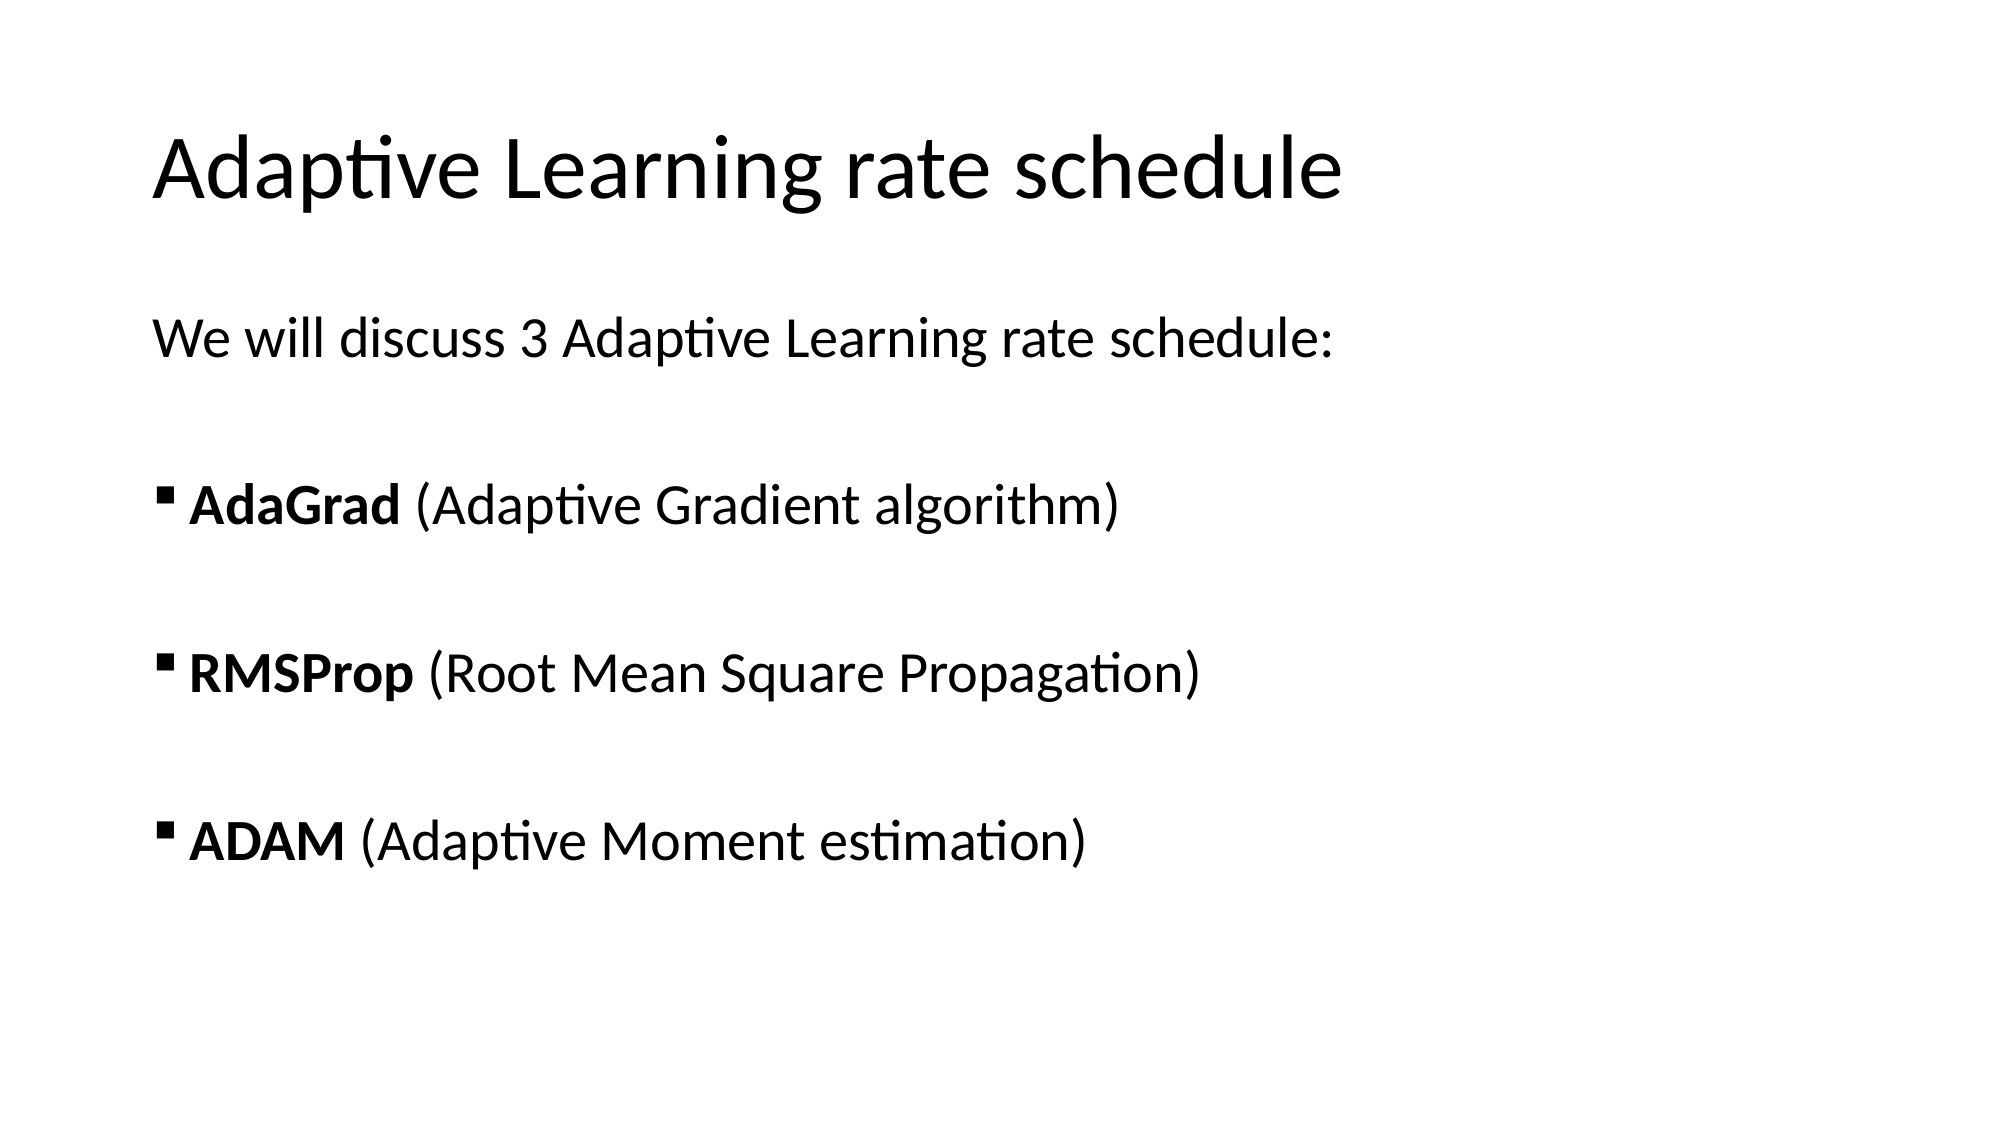

# Adaptive Learning rate schedule
We will discuss 3 Adaptive Learning rate schedule:

AdaGrad (Adaptive Gradient algorithm)

RMSProp (Root Mean Square Propagation)

ADAM (Adaptive Moment estimation)